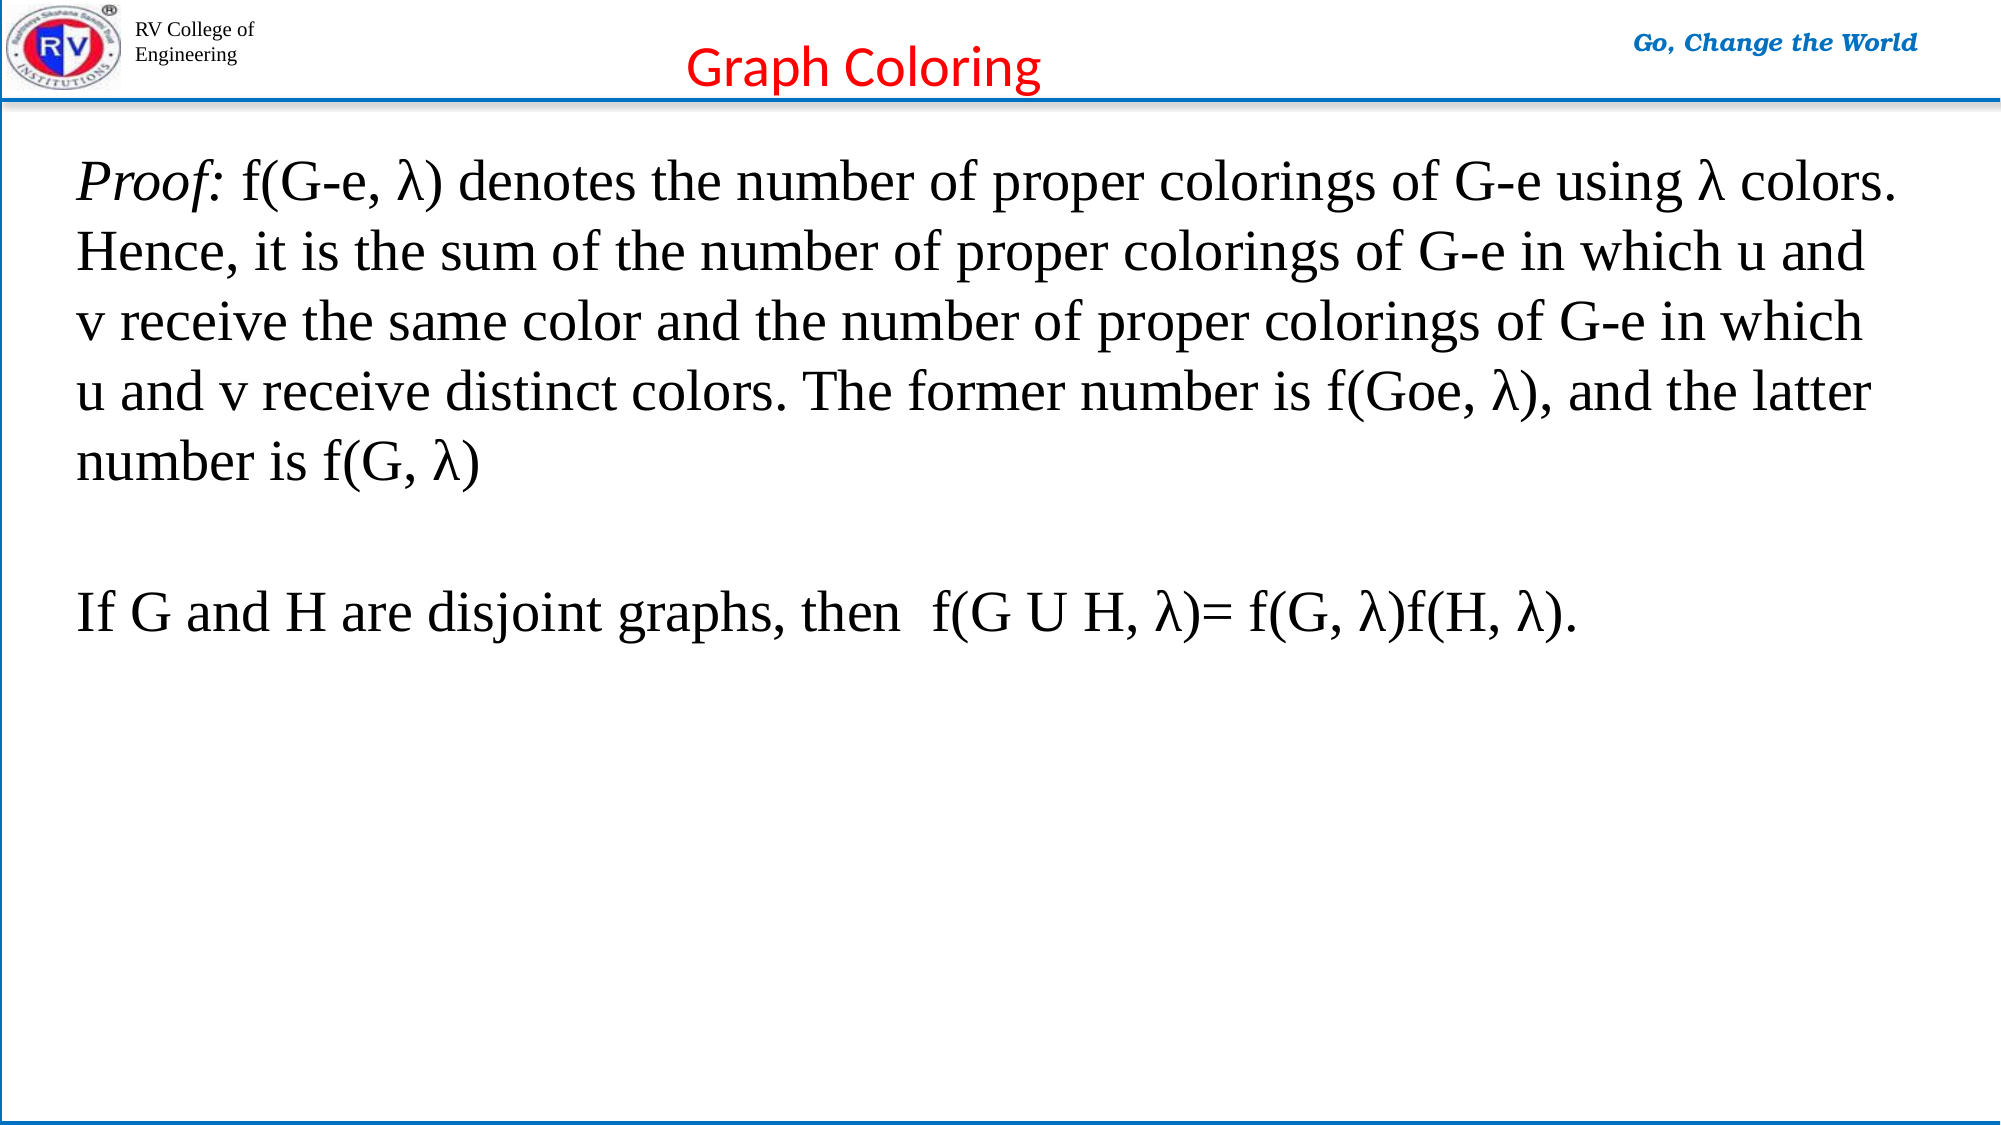

Graph Coloring
Proof: f(G-e, λ) denotes the number of proper colorings of G-e using λ colors. Hence, it is the sum of the number of proper colorings of G-e in which u and v receive the same color and the number of proper colorings of G-e in which u and v receive distinct colors. The former number is f(Goe, λ), and the latter number is f(G, λ)
If G and H are disjoint graphs, then  f(G U H, λ)= f(G, λ)f(H, λ).